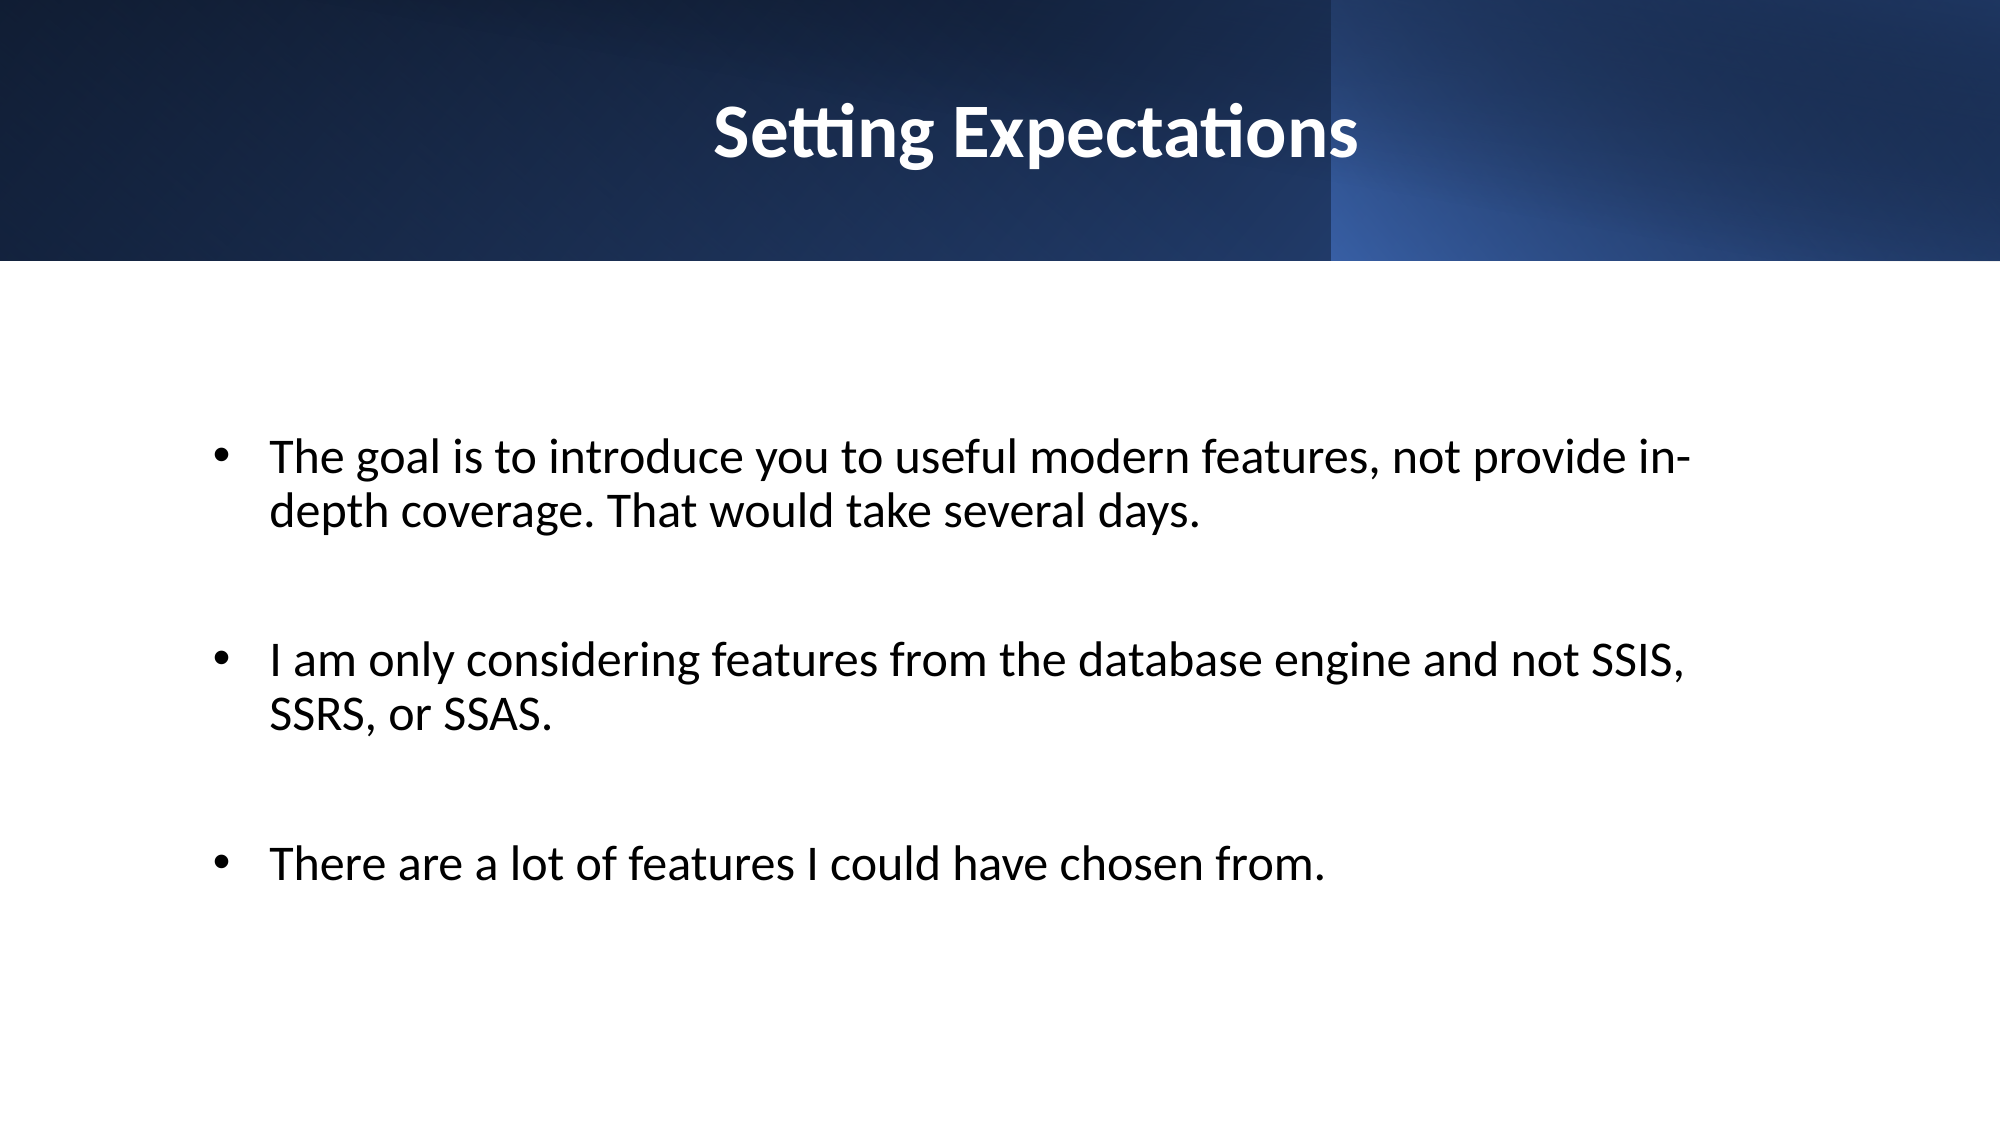

# Setting Expectations
The goal is to introduce you to useful modern features, not provide in-depth coverage. That would take several days.

I am only considering features from the database engine and not SSIS, SSRS, or SSAS.

There are a lot of features I could have chosen from.